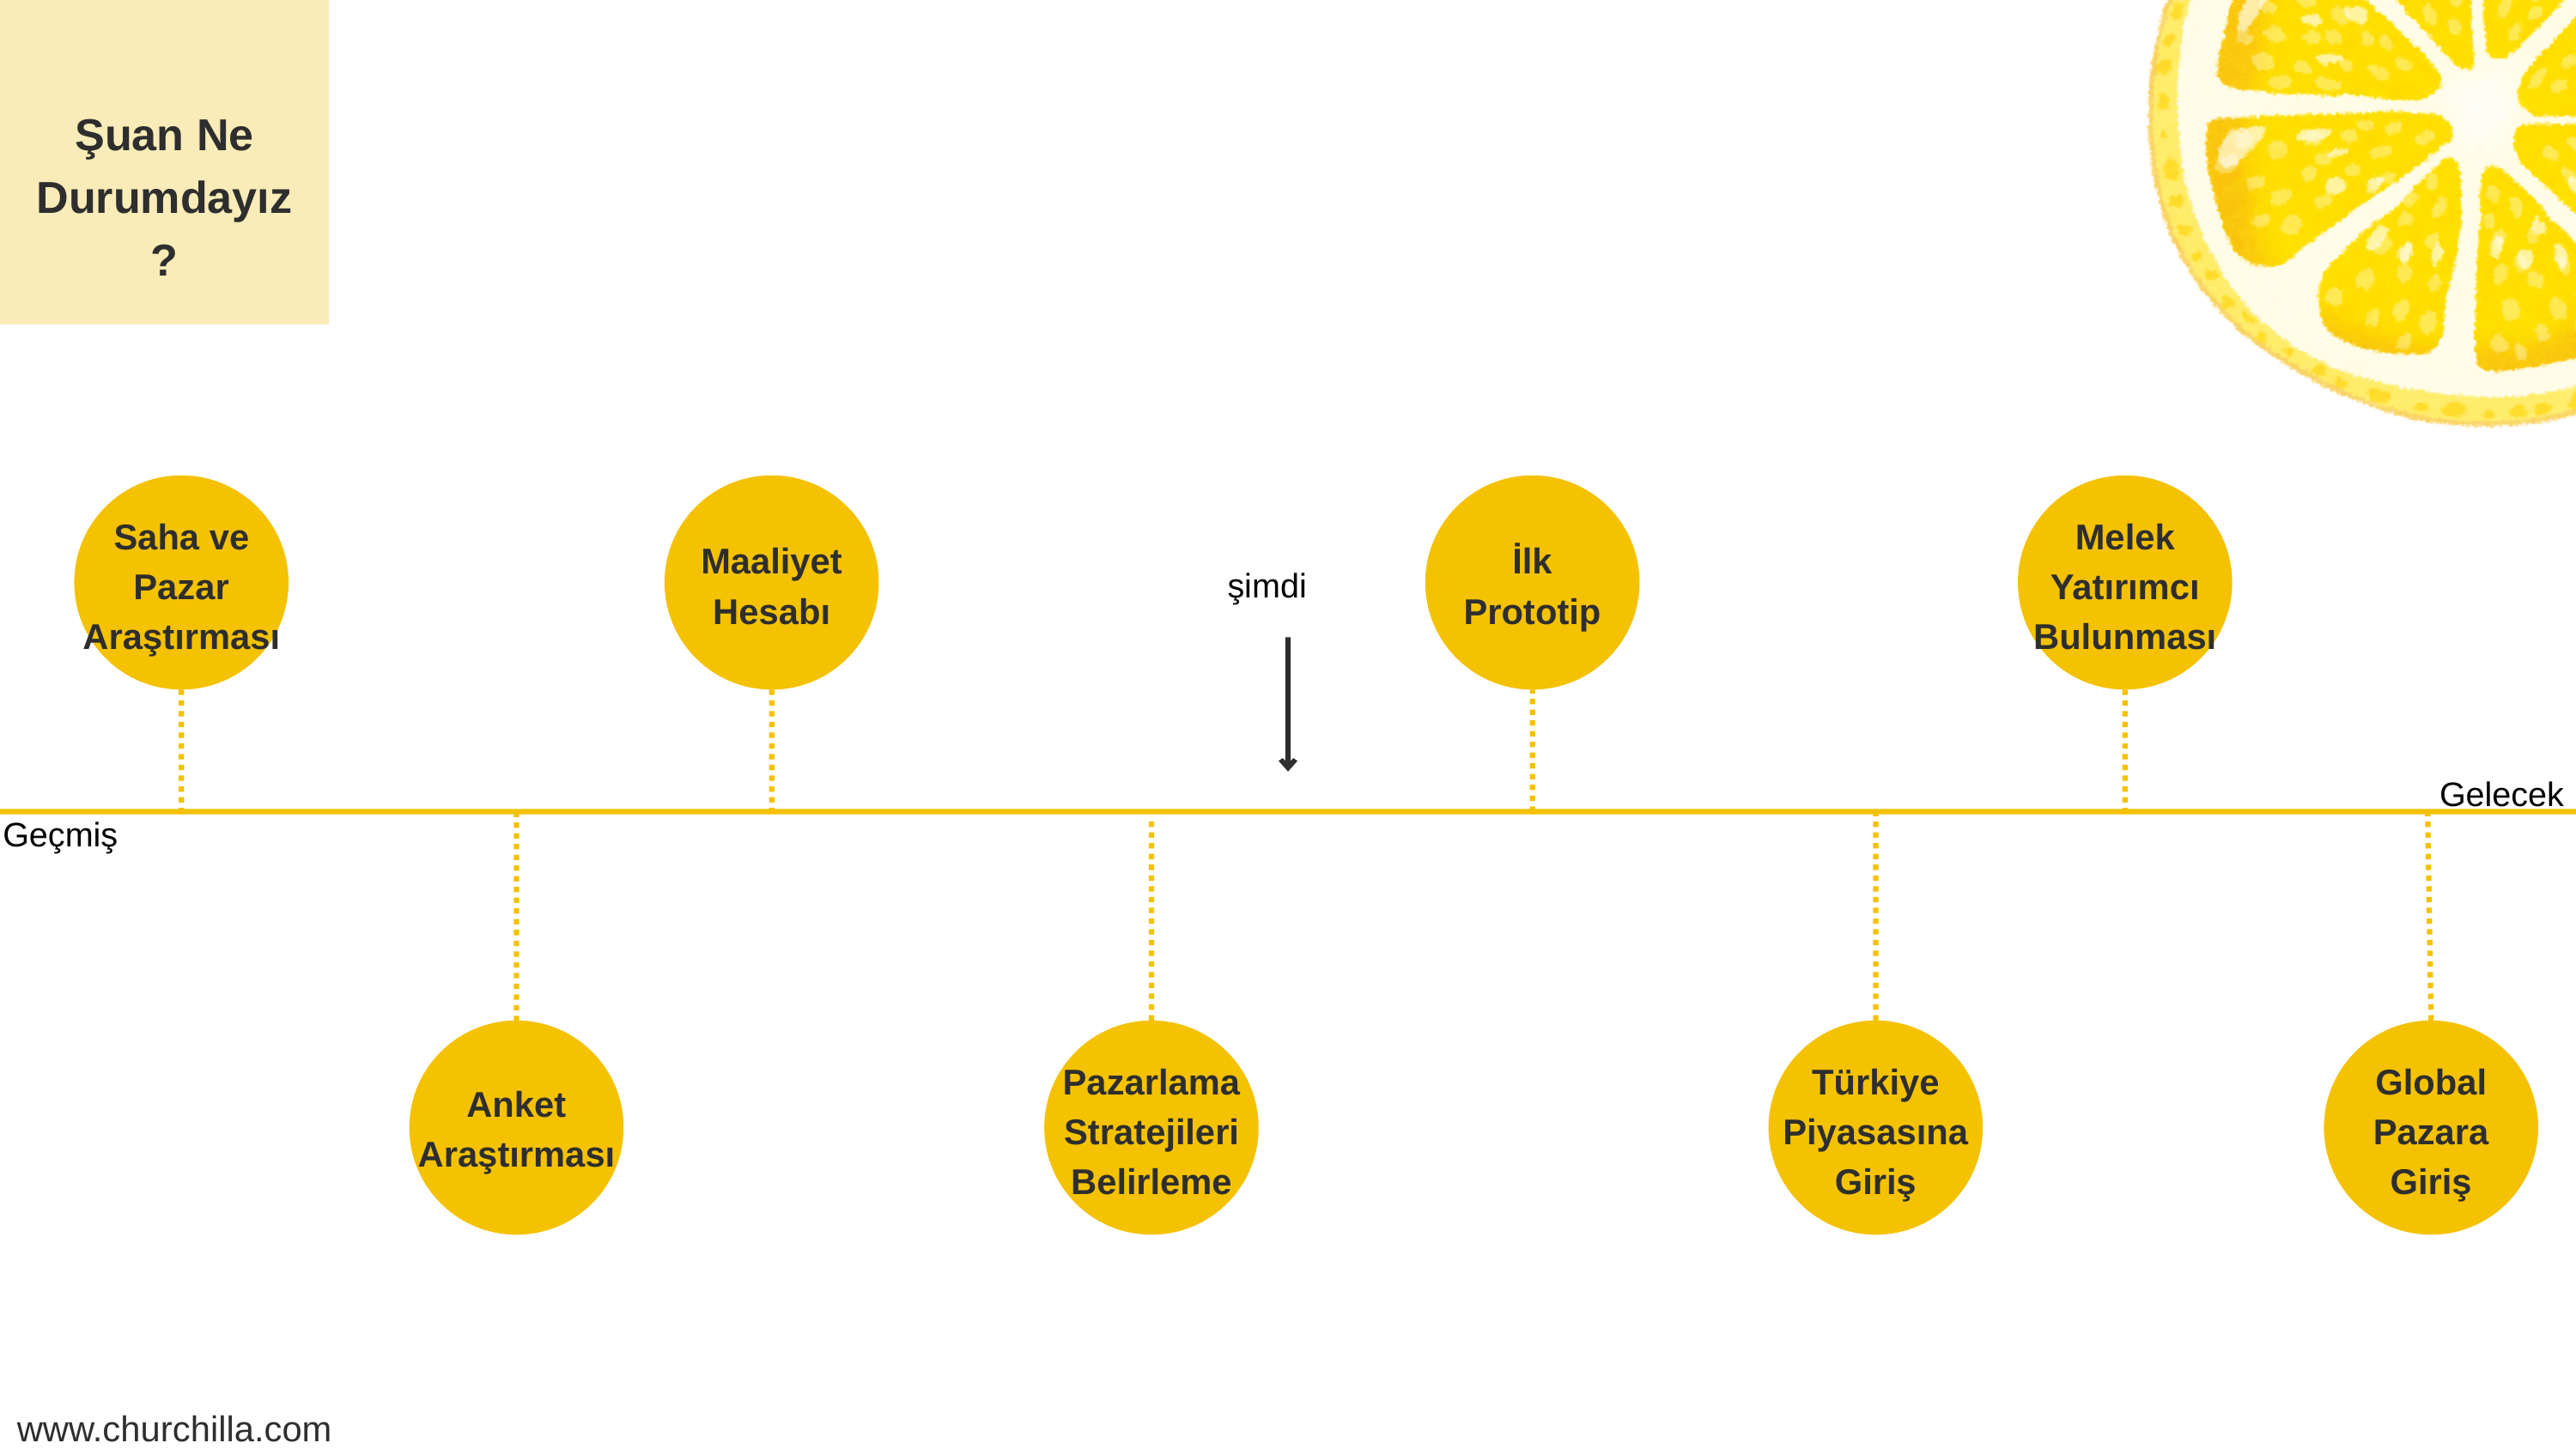

Şuan Ne Durumdayız?

Saha ve Pazar Araştırması

Maaliyet Hesabı

İlk Prototip

Melek Yatırımcı Bulunması
şimdi

Gelecek
Geçmiş

reallyygreatsite.com

Anket Araştırması

Pazarlama Stratejileri Belirleme

Türkiye Piyasasına Giriş

Global Pazara Giriş
www.churchilla.com